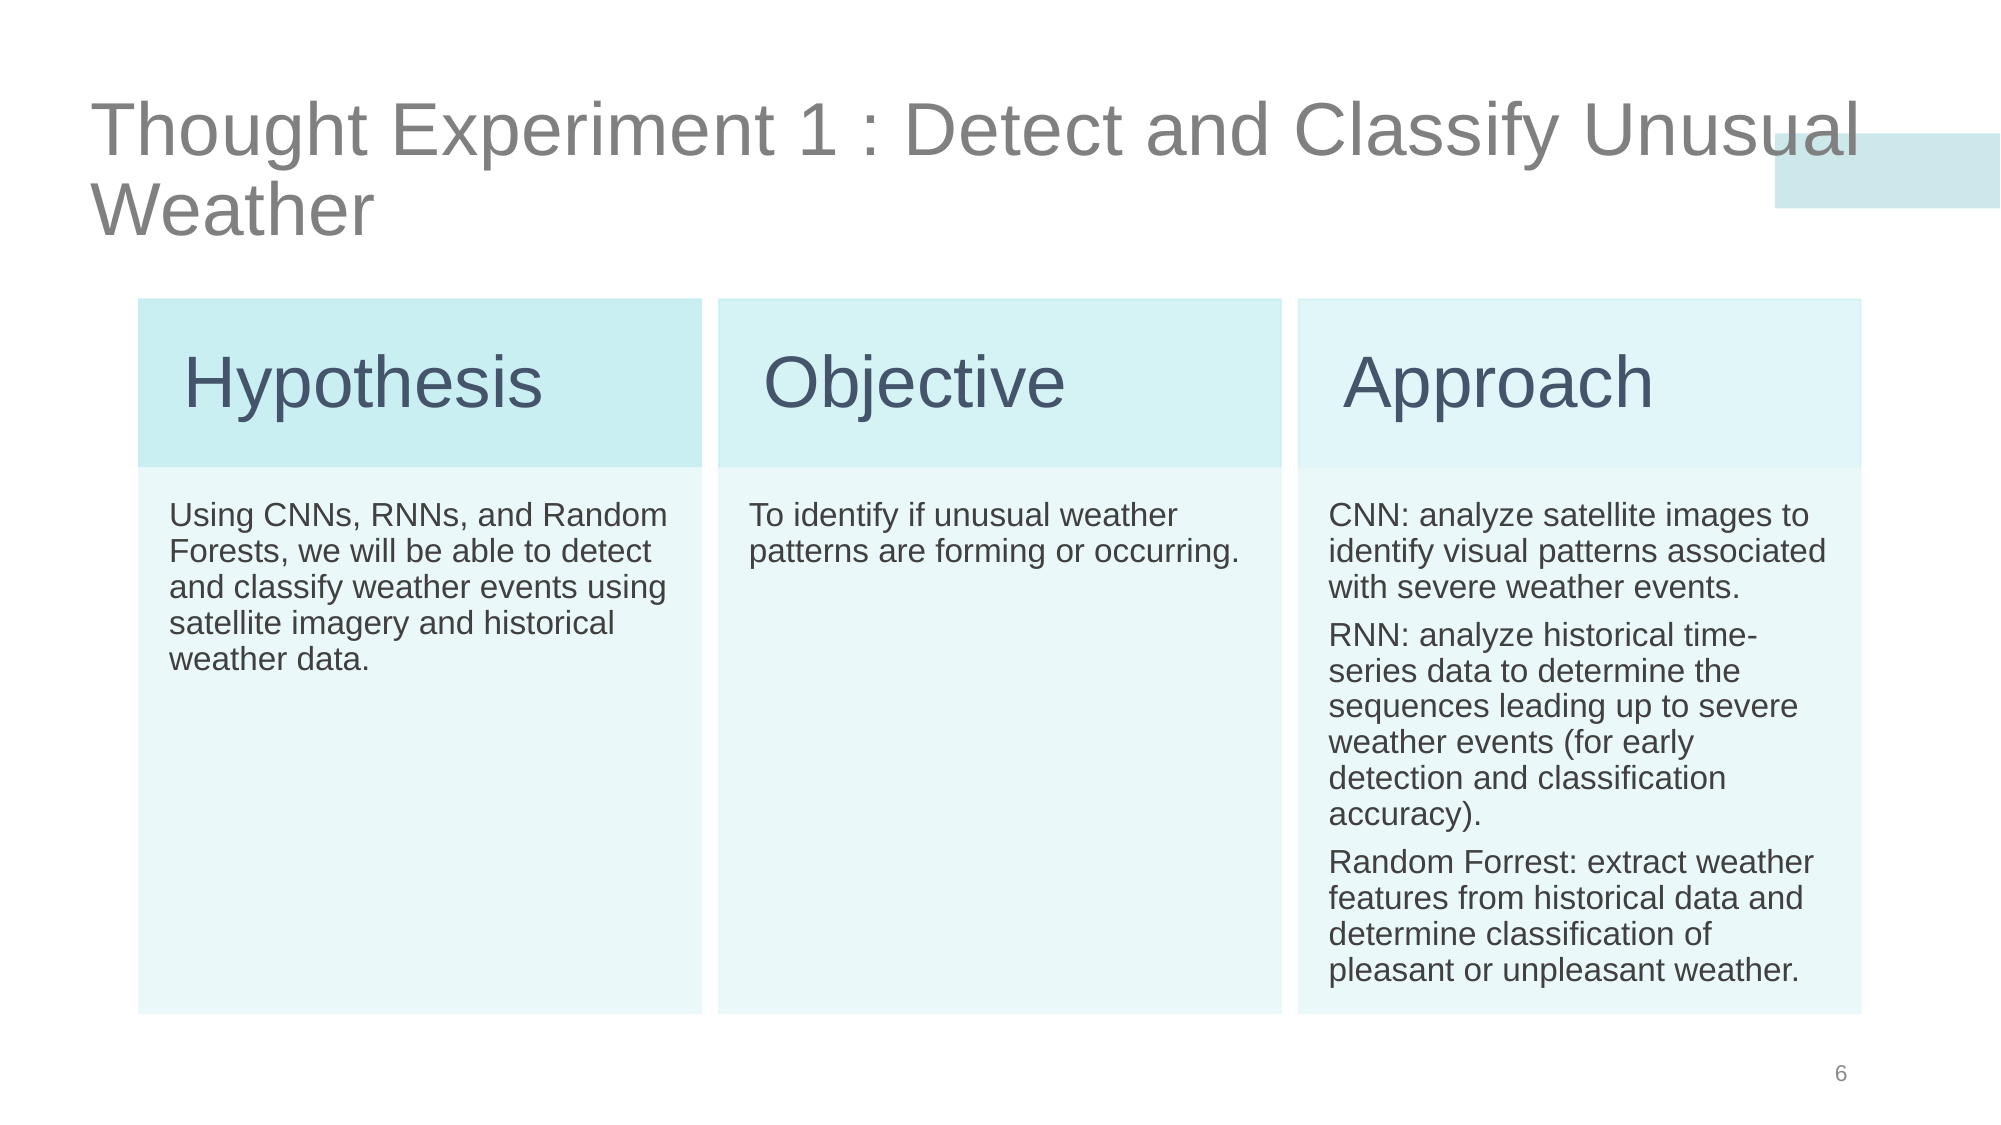

# Thought Experiment 1 : Detect and Classify Unusual Weather
Hypothesis
Using CNNs, RNNs, and Random Forests, we will be able to detect and classify weather events using satellite imagery and historical weather data.
Objective
To identify if unusual weather patterns are forming or occurring.
Approach
CNN: analyze satellite images to identify visual patterns associated with severe weather events.
RNN: analyze historical time-series data to determine the sequences leading up to severe weather events (for early detection and classification accuracy).
Random Forrest: extract weather features from historical data and determine classification of pleasant or unpleasant weather.
6